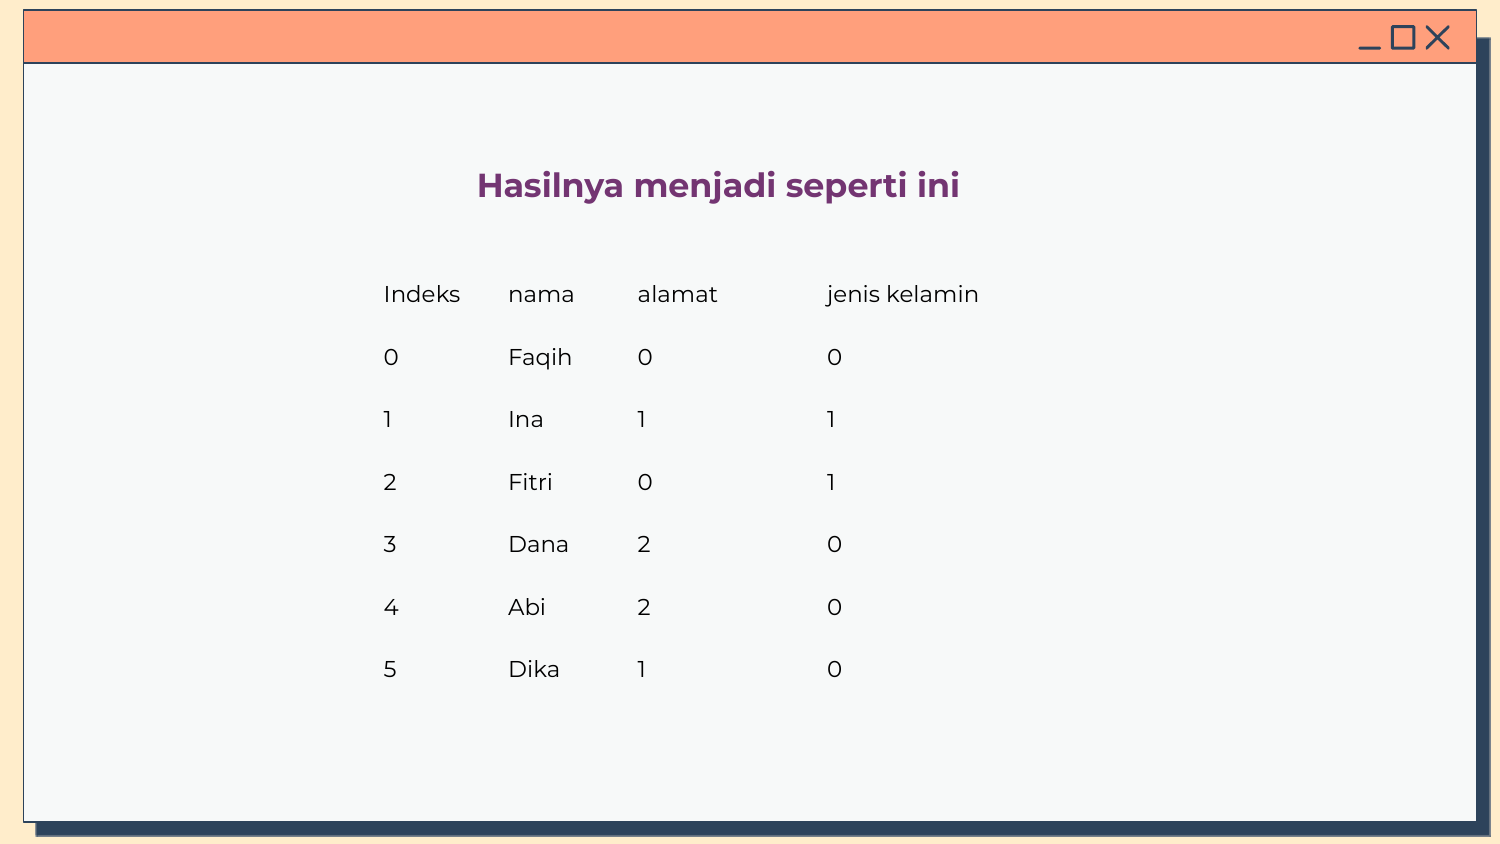

Hasilnya menjadi seperti ini
| Indeks | nama | alamat | jenis kelamin |
| --- | --- | --- | --- |
| 0 | Faqih | 0 | 0 |
| 1 | Ina | 1 | 1 |
| 2 | Fitri | 0 | 1 |
| 3 | Dana | 2 | 0 |
| 4 | Abi | 2 | 0 |
| 5 | Dika | 1 | 0 |